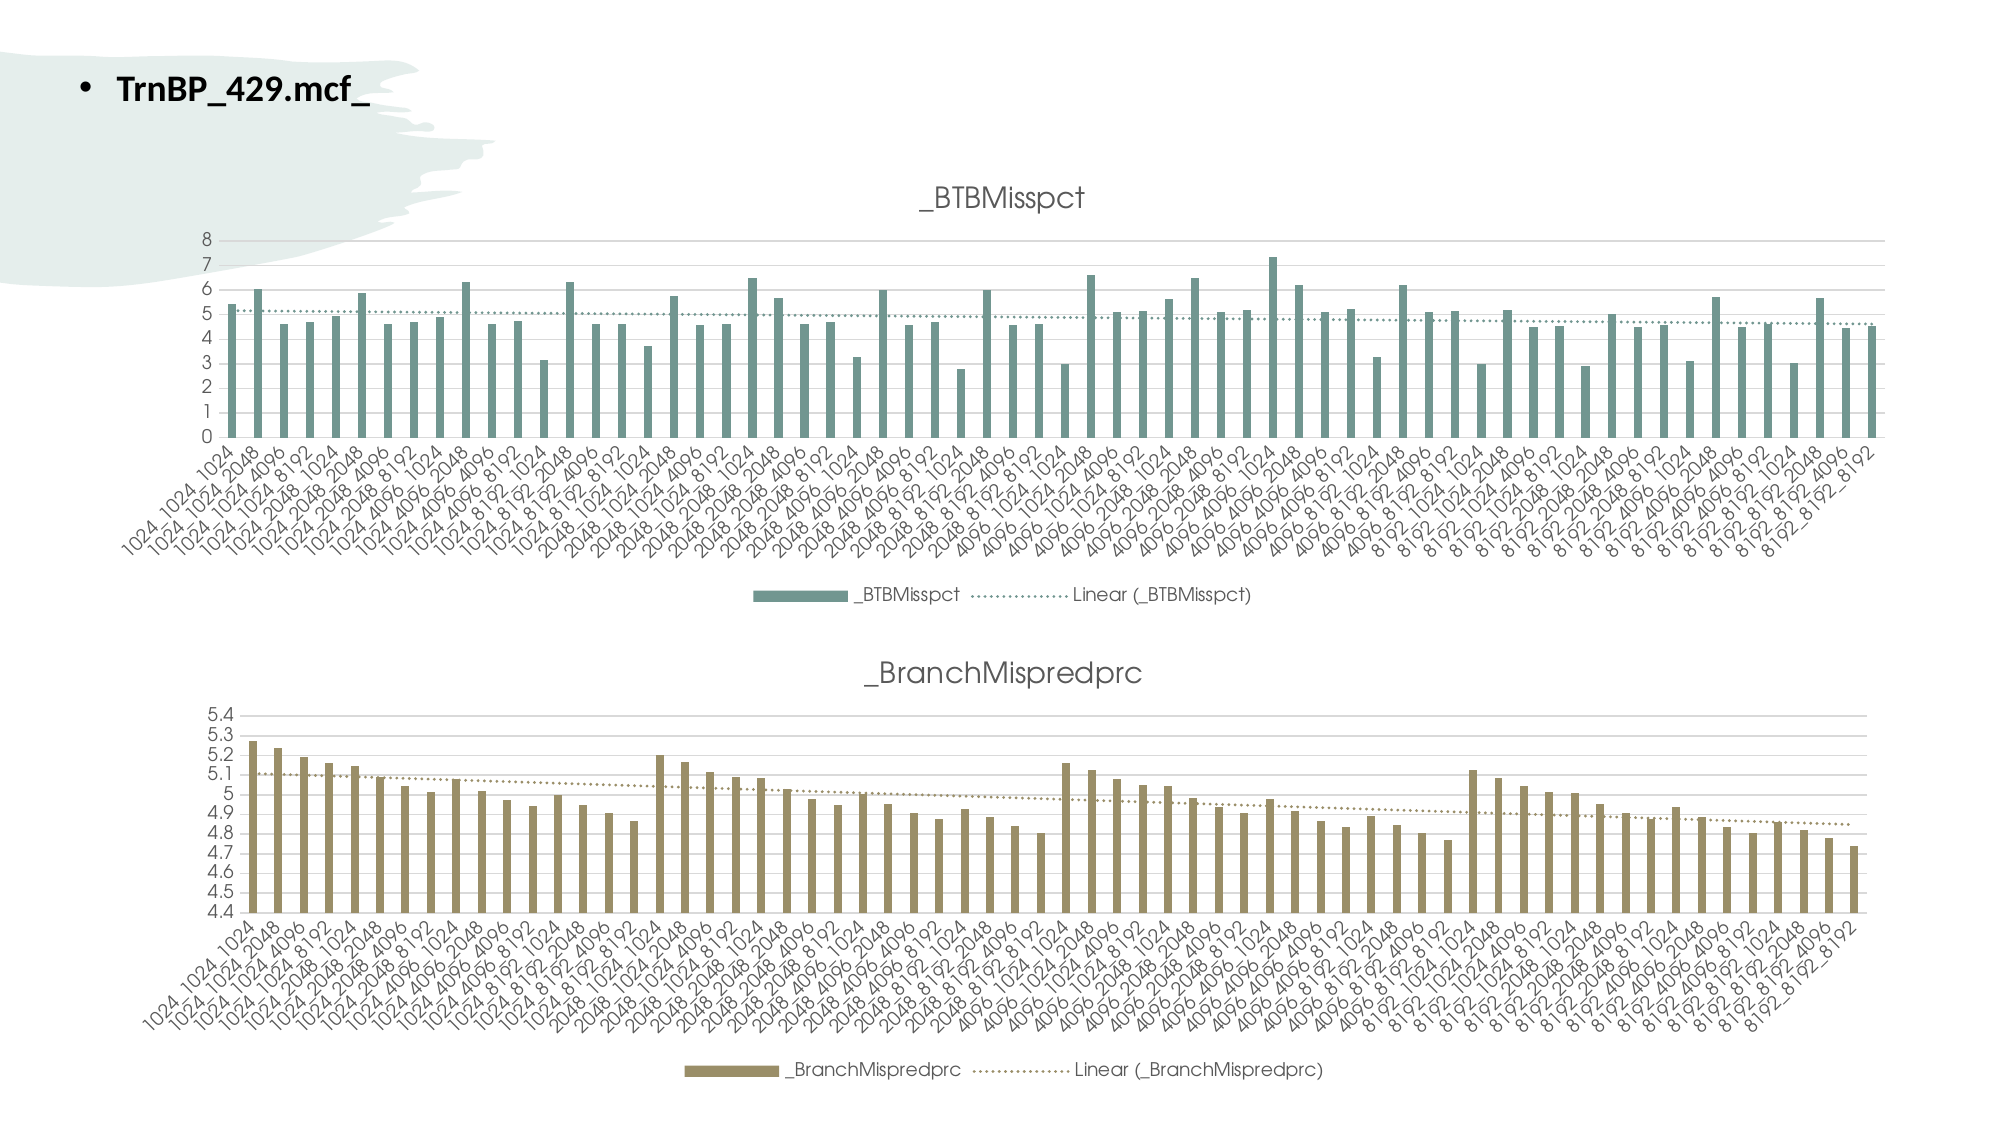

TrnBP_429.mcf_

### Chart:

| Category | _BTBMisspct |
|---|---|
| 1024_1024_1024 | 5.426006 |
| 1024_1024_2048 | 6.045668 |
| 1024_1024_4096 | 4.64191 |
| 1024_1024_8192 | 4.701824 |
| 1024_2048_1024 | 4.965126 |
| 1024_2048_2048 | 5.898711 |
| 1024_2048_4096 | 4.633973 |
| 1024_2048_8192 | 4.715987 |
| 1024_4096_1024 | 4.919609 |
| 1024_4096_2048 | 6.34761 |
| 1024_4096_4096 | 4.638237 |
| 1024_4096_8192 | 4.74549 |
| 1024_8192_1024 | 3.143777 |
| 1024_8192_2048 | 6.333522 |
| 1024_8192_4096 | 4.626963 |
| 1024_8192_8192 | 4.639913 |
| 2048_1024_1024 | 3.736754 |
| 2048_1024_2048 | 5.777133 |
| 2048_1024_4096 | 4.596224 |
| 2048_1024_8192 | 4.639003 |
| 2048_2048_1024 | 6.487523 |
| 2048_2048_2048 | 5.674256 |
| 2048_2048_4096 | 4.605918 |
| 2048_2048_8192 | 4.689985 |
| 2048_4096_1024 | 3.263307 |
| 2048_4096_2048 | 6.023436 |
| 2048_4096_4096 | 4.599692 |
| 2048_4096_8192 | 4.705816 |
| 2048_8192_1024 | 2.802695 |
| 2048_8192_2048 | 6.019688 |
| 2048_8192_4096 | 4.598617 |
| 2048_8192_8192 | 4.613283 |
| 4096_1024_1024 | 2.995694 |
| 4096_1024_2048 | 6.610151 |
| 4096_1024_4096 | 5.111996 |
| 4096_1024_8192 | 5.164251 |
| 4096_2048_1024 | 5.629385 |
| 4096_2048_2048 | 6.484393 |
| 4096_2048_4096 | 5.122548 |
| 4096_2048_8192 | 5.208309 |
| 4096_4096_1024 | 7.341144 |
| 4096_4096_2048 | 6.204078 |
| 4096_4096_4096 | 5.111369 |
| 4096_4096_8192 | 5.224972 |
| 4096_8192_1024 | 3.29732 |
| 4096_8192_2048 | 6.200912 |
| 4096_8192_4096 | 5.096424 |
| 4096_8192_8192 | 5.132673 |
| 8192_1024_1024 | 3.004206 |
| 8192_1024_2048 | 5.172709 |
| 8192_1024_4096 | 4.506192 |
| 8192_1024_8192 | 4.549549 |
| 8192_2048_1024 | 2.900961 |
| 8192_2048_2048 | 5.039028 |
| 8192_2048_4096 | 4.516024 |
| 8192_2048_8192 | 4.600587 |
| 8192_4096_1024 | 3.123341 |
| 8192_4096_2048 | 5.703251 |
| 8192_4096_4096 | 4.500748 |
| 8192_4096_8192 | 4.616601 |
| 8192_8192_1024 | 3.037233 |
| 8192_8192_2048 | 5.673065 |
| 8192_8192_4096 | 4.479835 |
| 8192_8192_8192 | 4.522947 |

### Chart:

| Category | _BranchMispredprc |
|---|---|
| 1024_1024_1024 | 5.273639 |
| 1024_1024_2048 | 5.236537 |
| 1024_1024_4096 | 5.192521 |
| 1024_1024_8192 | 5.163166 |
| 1024_2048_1024 | 5.146204 |
| 1024_2048_2048 | 5.092633 |
| 1024_2048_4096 | 5.044842 |
| 1024_2048_8192 | 5.015598 |
| 1024_4096_1024 | 5.077929 |
| 1024_4096_2048 | 5.019754 |
| 1024_4096_4096 | 4.97113 |
| 1024_4096_8192 | 4.943385 |
| 1024_8192_1024 | 5.000496 |
| 1024_8192_2048 | 4.948647 |
| 1024_8192_4096 | 4.906904 |
| 1024_8192_8192 | 4.867525 |
| 2048_1024_1024 | 5.202755 |
| 2048_1024_2048 | 5.165907 |
| 2048_1024_4096 | 5.118223 |
| 2048_1024_8192 | 5.088971 |
| 2048_2048_1024 | 5.08527 |
| 2048_2048_2048 | 5.02798 |
| 2048_2048_4096 | 4.977557 |
| 2048_2048_8192 | 4.948401 |
| 2048_4096_1024 | 5.003293 |
| 2048_4096_2048 | 4.953126 |
| 2048_4096_4096 | 4.905017 |
| 2048_4096_8192 | 4.874927 |
| 2048_8192_1024 | 4.929772 |
| 2048_8192_2048 | 4.885087 |
| 2048_8192_4096 | 4.843211 |
| 2048_8192_8192 | 4.80396 |
| 4096_1024_1024 | 5.161016 |
| 4096_1024_2048 | 5.124447 |
| 4096_1024_4096 | 5.081042 |
| 4096_1024_8192 | 5.050827 |
| 4096_2048_1024 | 5.045809 |
| 4096_2048_2048 | 4.982393 |
| 4096_2048_4096 | 4.939398 |
| 4096_2048_8192 | 4.90976 |
| 4096_4096_1024 | 4.98086 |
| 4096_4096_2048 | 4.91594 |
| 4096_4096_4096 | 4.868848 |
| 4096_4096_8192 | 4.837938 |
| 4096_8192_1024 | 4.893251 |
| 4096_8192_2048 | 4.849017 |
| 4096_8192_4096 | 4.807805 |
| 4096_8192_8192 | 4.768863 |
| 8192_1024_1024 | 5.126169 |
| 8192_1024_2048 | 5.084454 |
| 8192_1024_4096 | 5.044094 |
| 8192_1024_8192 | 5.013626 |
| 8192_2048_1024 | 5.007431 |
| 8192_2048_2048 | 4.951563 |
| 8192_2048_4096 | 4.908853 |
| 8192_2048_8192 | 4.878892 |
| 8192_4096_1024 | 4.936711 |
| 8192_4096_2048 | 4.885167 |
| 8192_4096_4096 | 4.838421 |
| 8192_4096_8192 | 4.806058 |
| 8192_8192_1024 | 4.864309 |
| 8192_8192_2048 | 4.820051 |
| 8192_8192_4096 | 4.778633 |
| 8192_8192_8192 | 4.739195 |